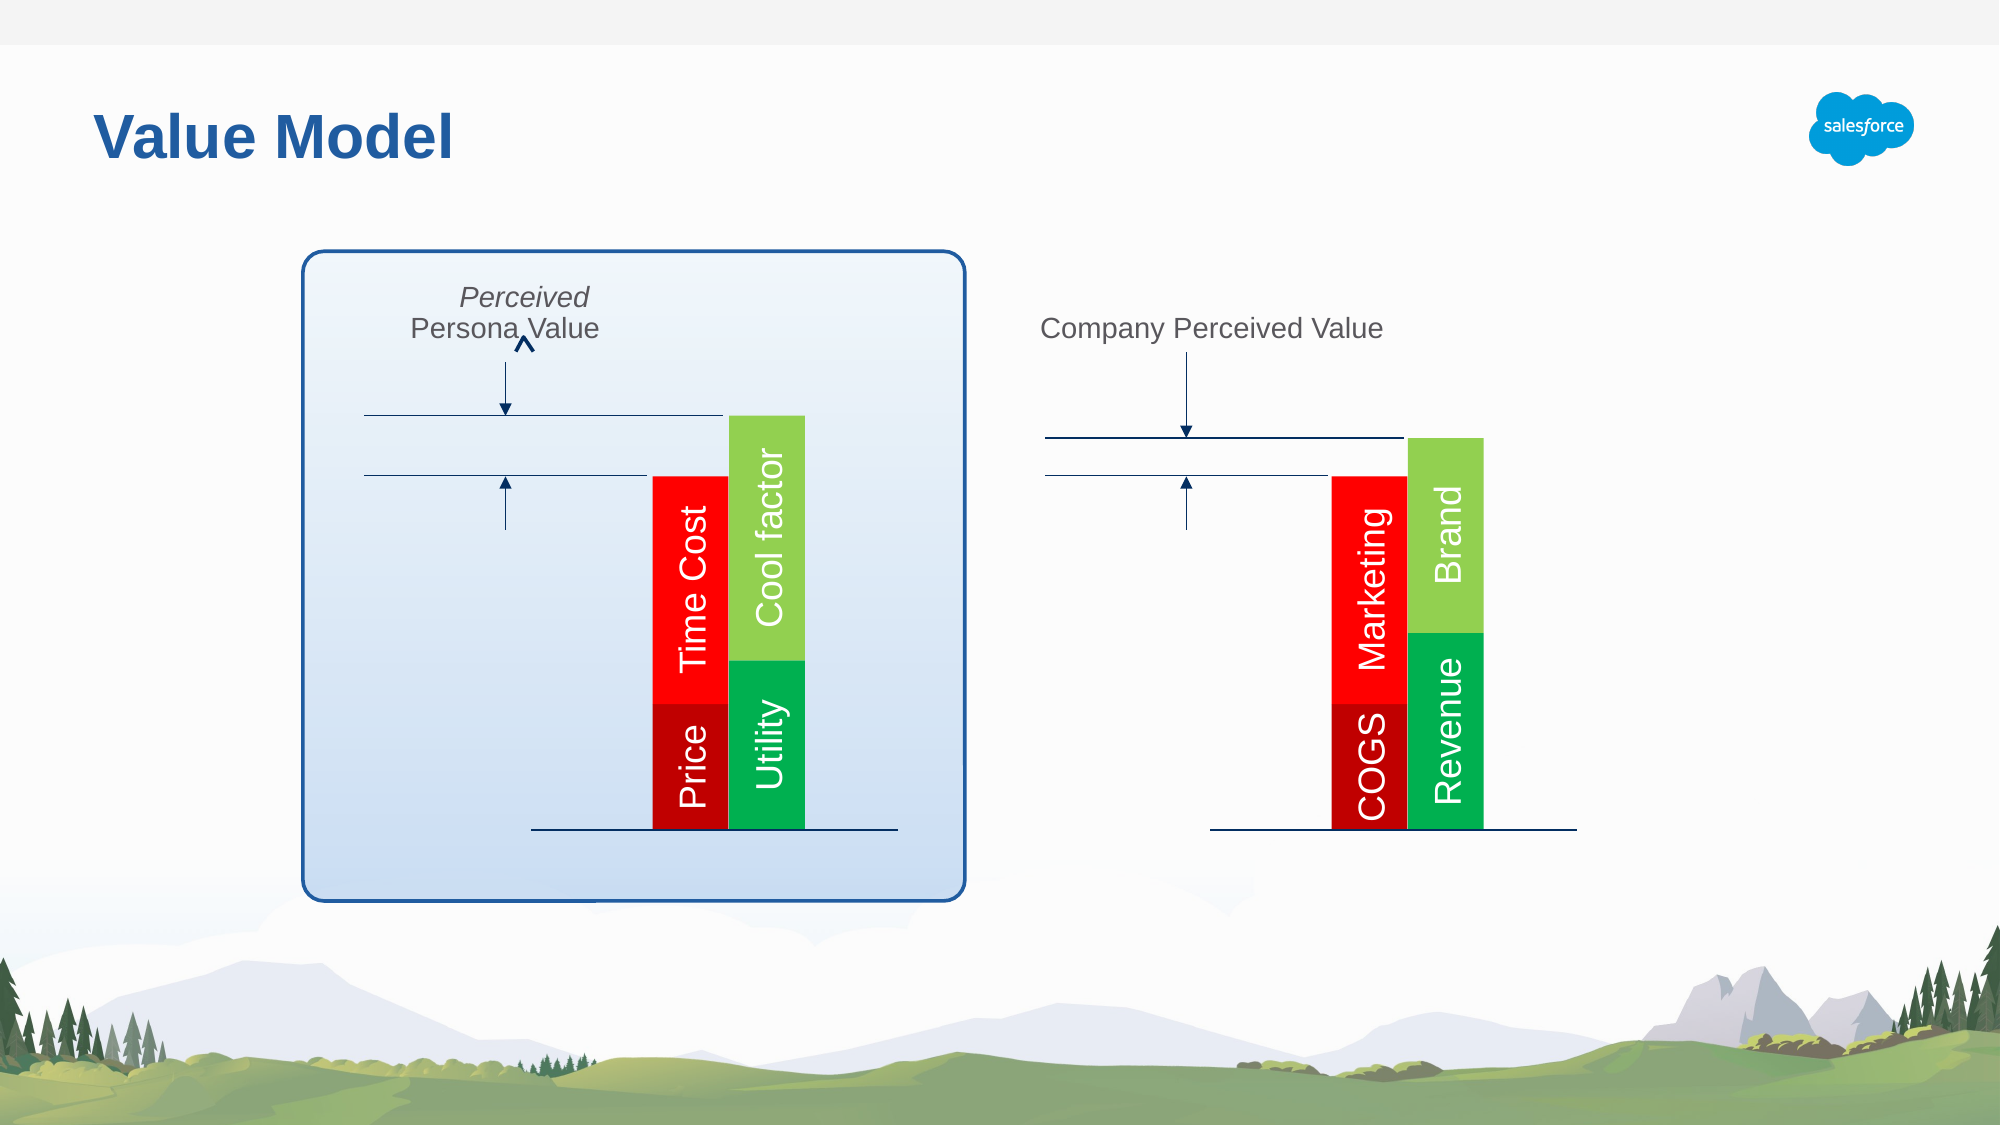

# Value Model

Perceived

Persona Value
Company Perceived Value
Brand
Marketing
Revenue
COGS
Cool factor
Time Cost
Utility
Price